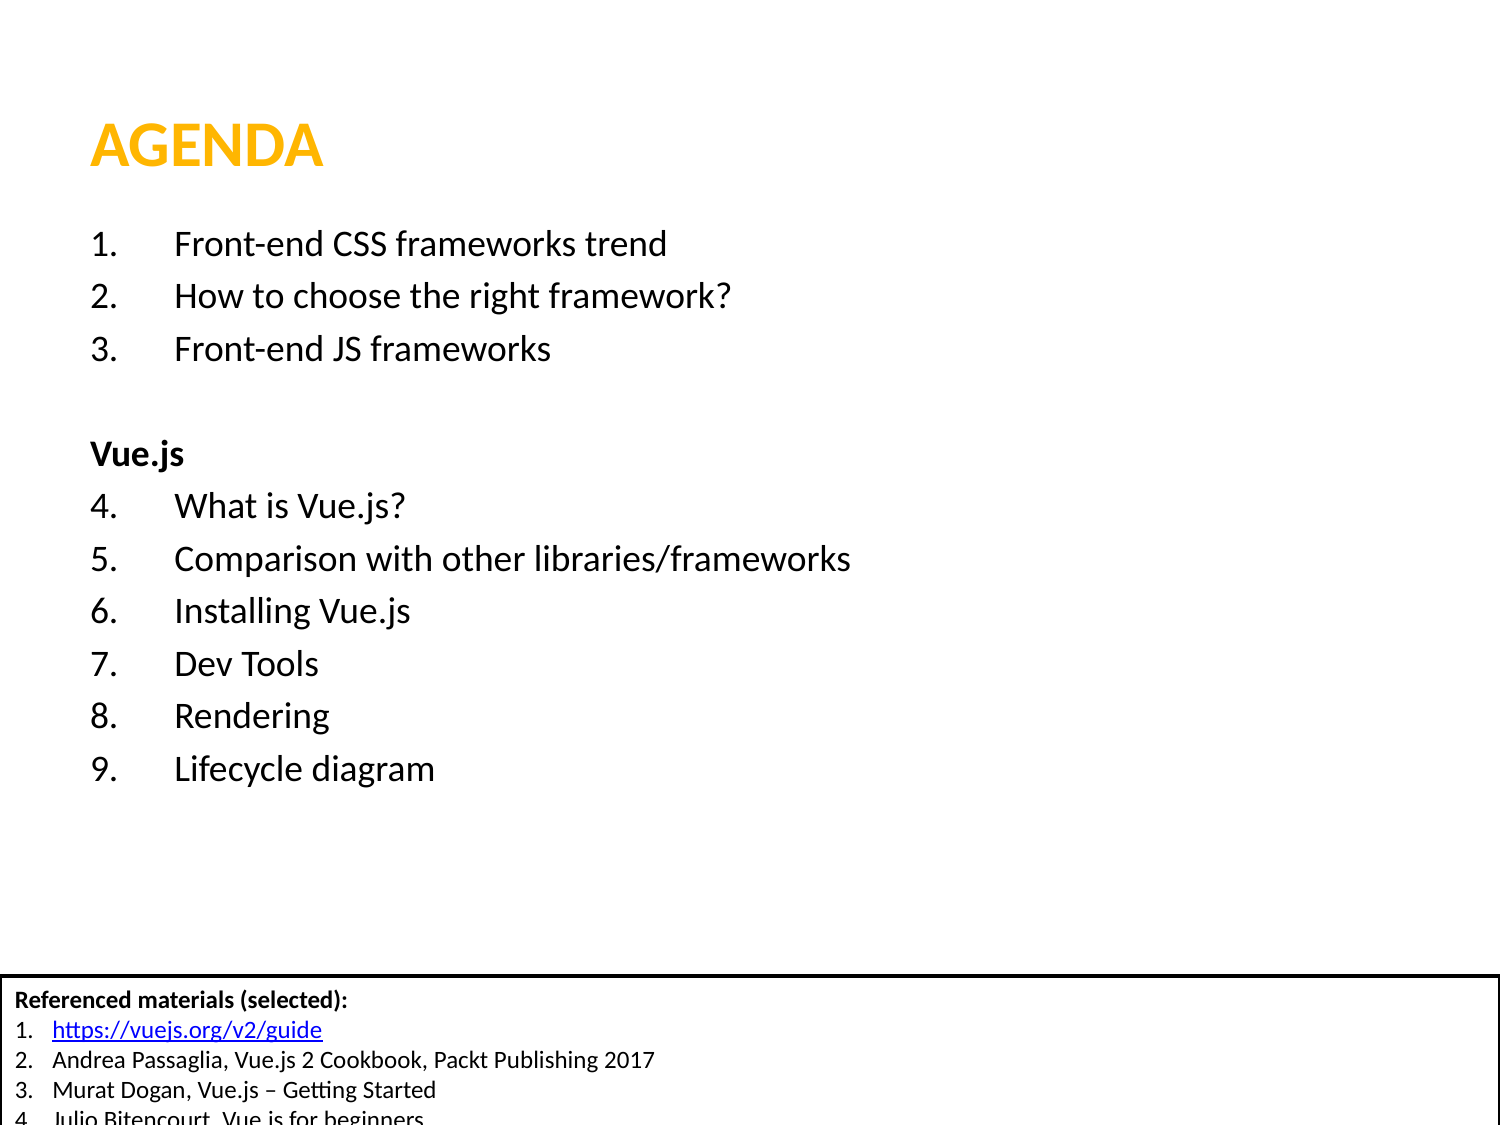

# Agenda
Front-end CSS frameworks trend
How to choose the right framework?
Front-end JS frameworks

Vue.js
What is Vue.js?
Comparison with other libraries/frameworks
Installing Vue.js
Dev Tools
Rendering
Lifecycle diagram
Referenced materials (selected):
https://vuejs.org/v2/guide
Andrea Passaglia, Vue.js 2 Cookbook, Packt Publishing 2017
Murat Dogan, Vue.js – Getting Started
Julio Bitencourt, Vue.js for beginners

2